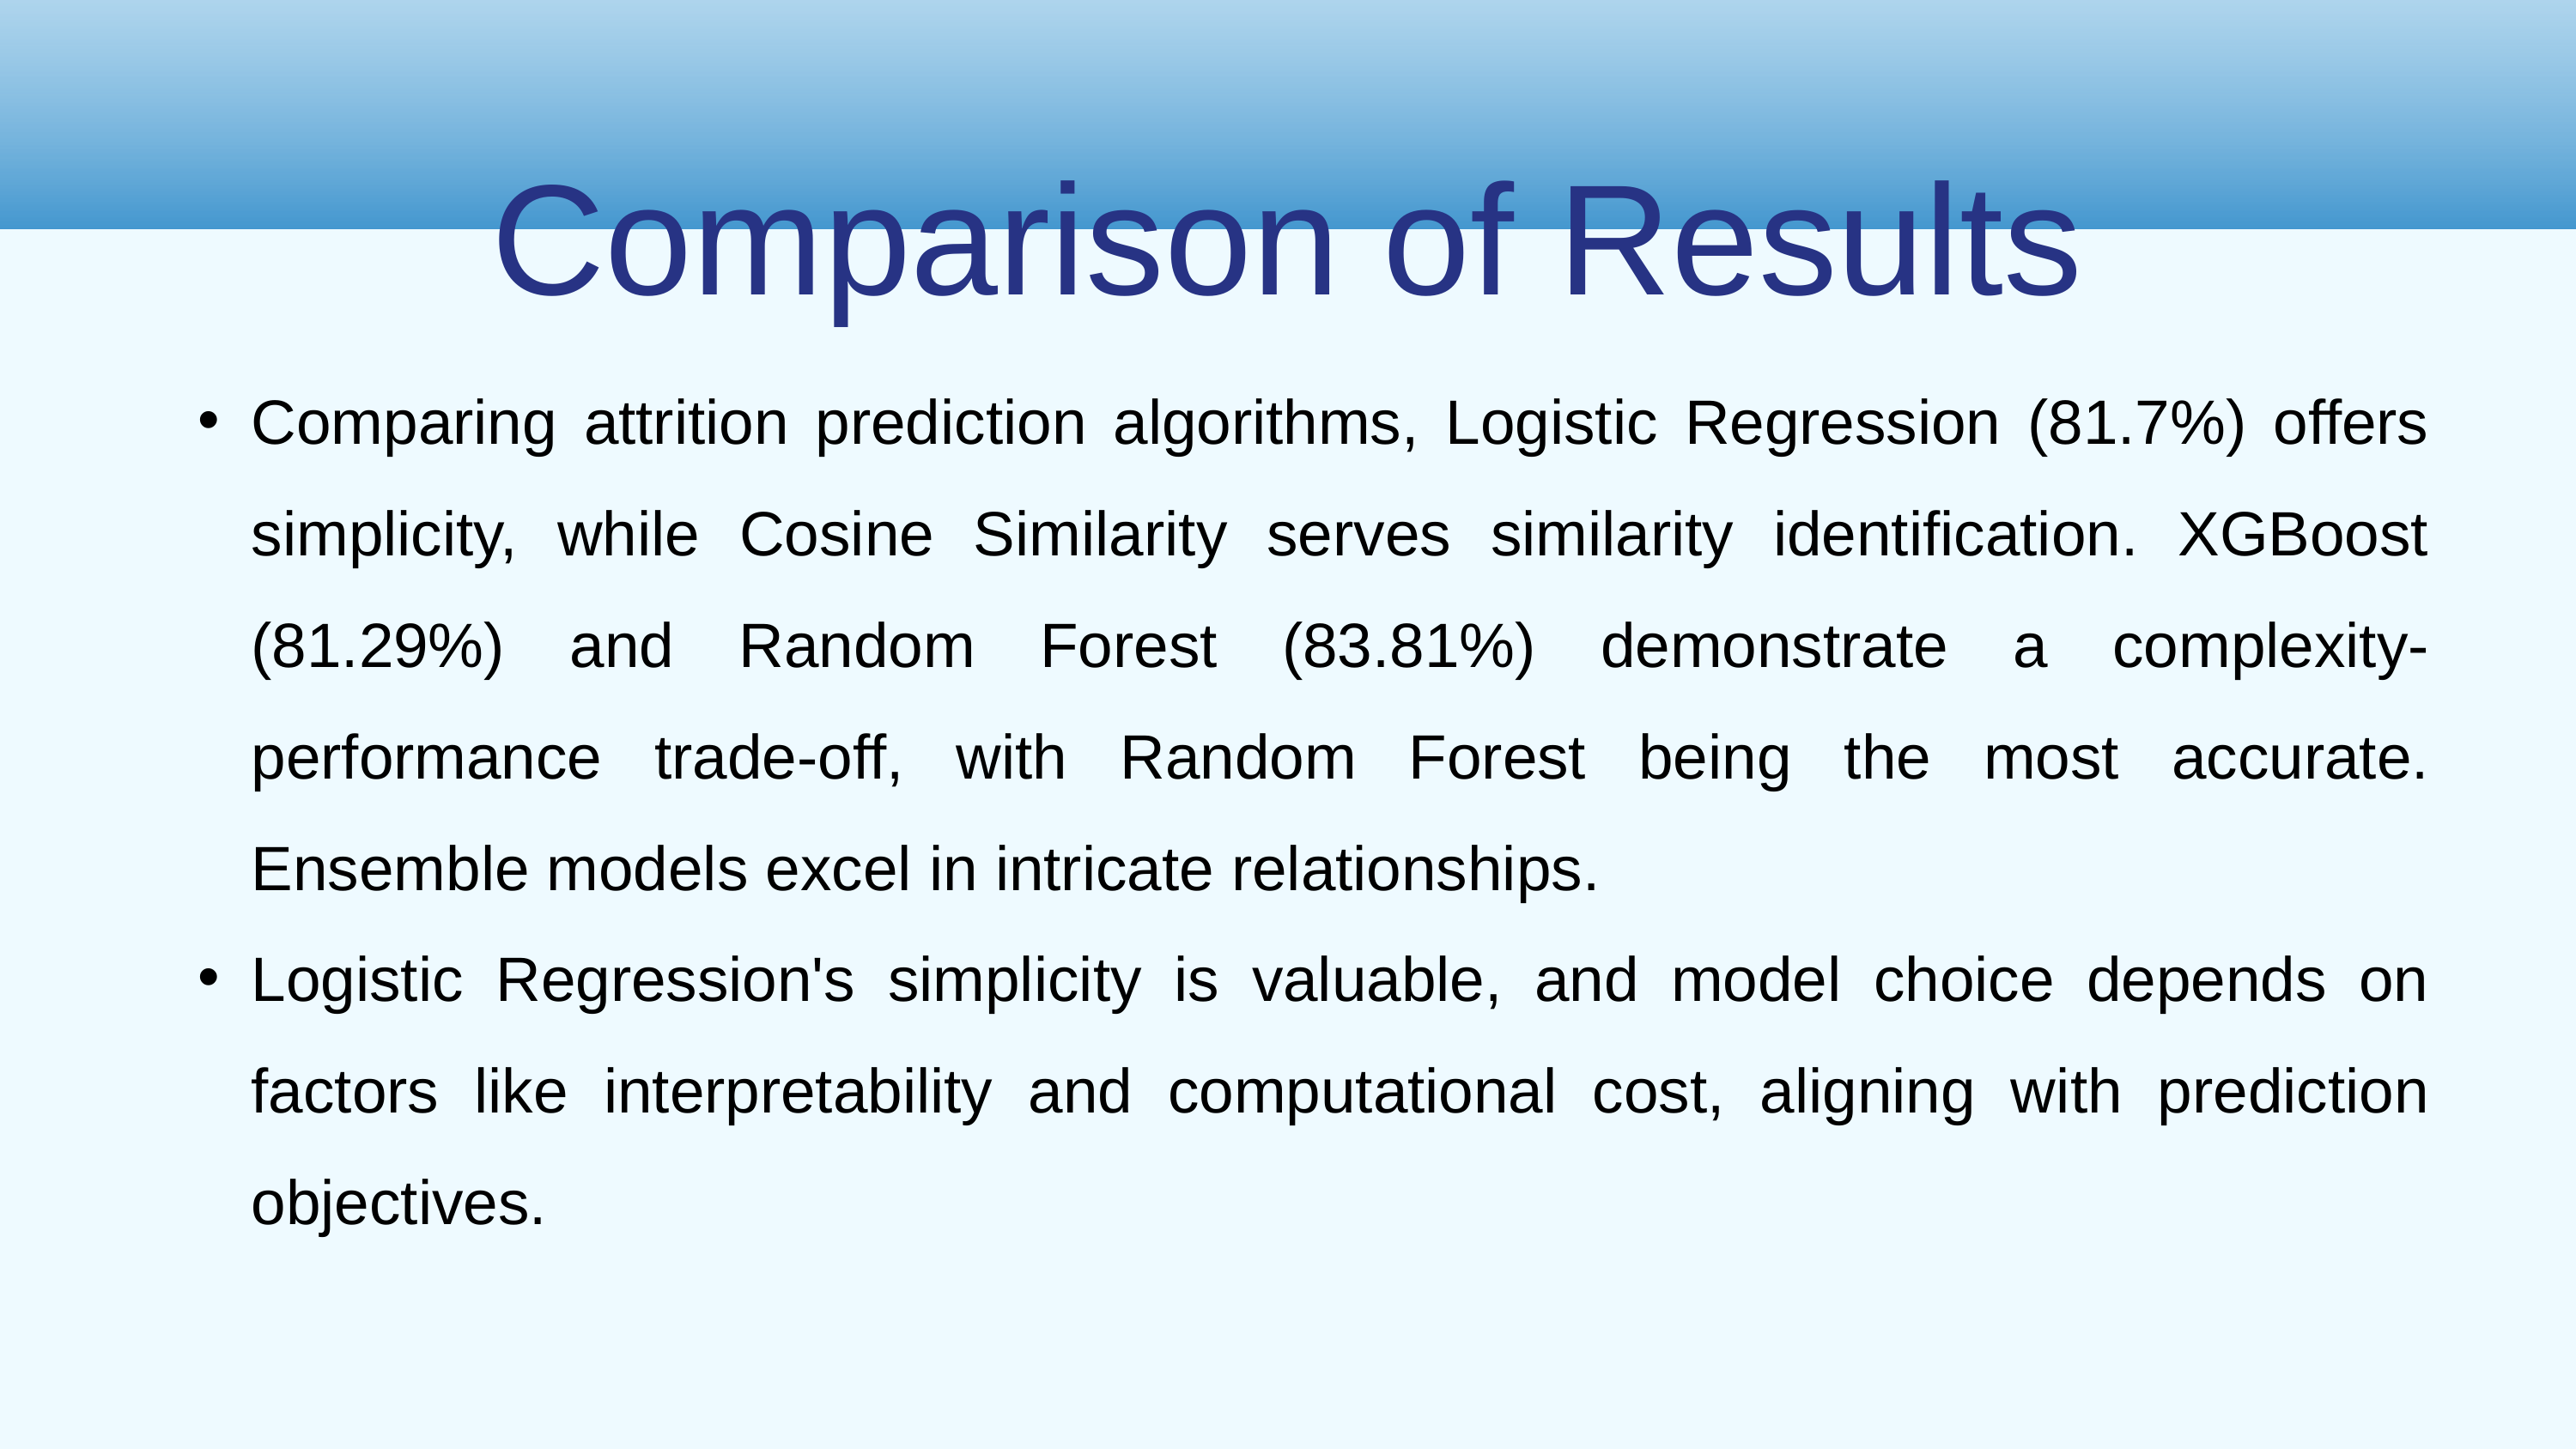

Comparison of Results
Comparing attrition prediction algorithms, Logistic Regression (81.7%) offers simplicity, while Cosine Similarity serves similarity identification. XGBoost (81.29%) and Random Forest (83.81%) demonstrate a complexity-performance trade-off, with Random Forest being the most accurate. Ensemble models excel in intricate relationships.
Logistic Regression's simplicity is valuable, and model choice depends on factors like interpretability and computational cost, aligning with prediction objectives.